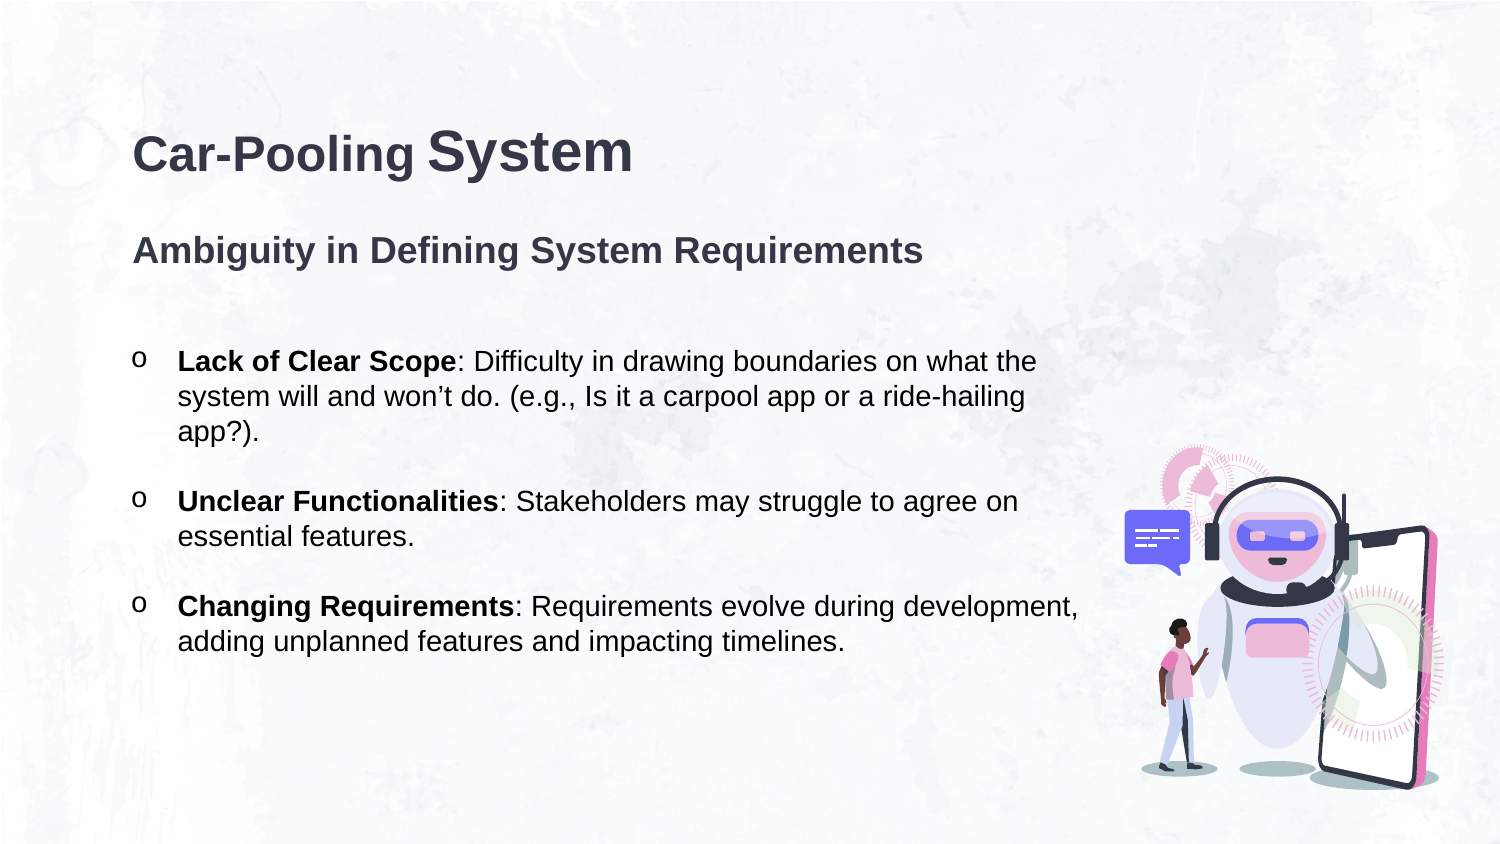

# Car-Pooling System
Ambiguity in Defining System Requirements
Lack of Clear Scope: Difficulty in drawing boundaries on what the system will and won’t do. (e.g., Is it a carpool app or a ride-hailing app?).
Unclear Functionalities: Stakeholders may struggle to agree on essential features.

Changing Requirements: Requirements evolve during development, adding unplanned features and impacting timelines.